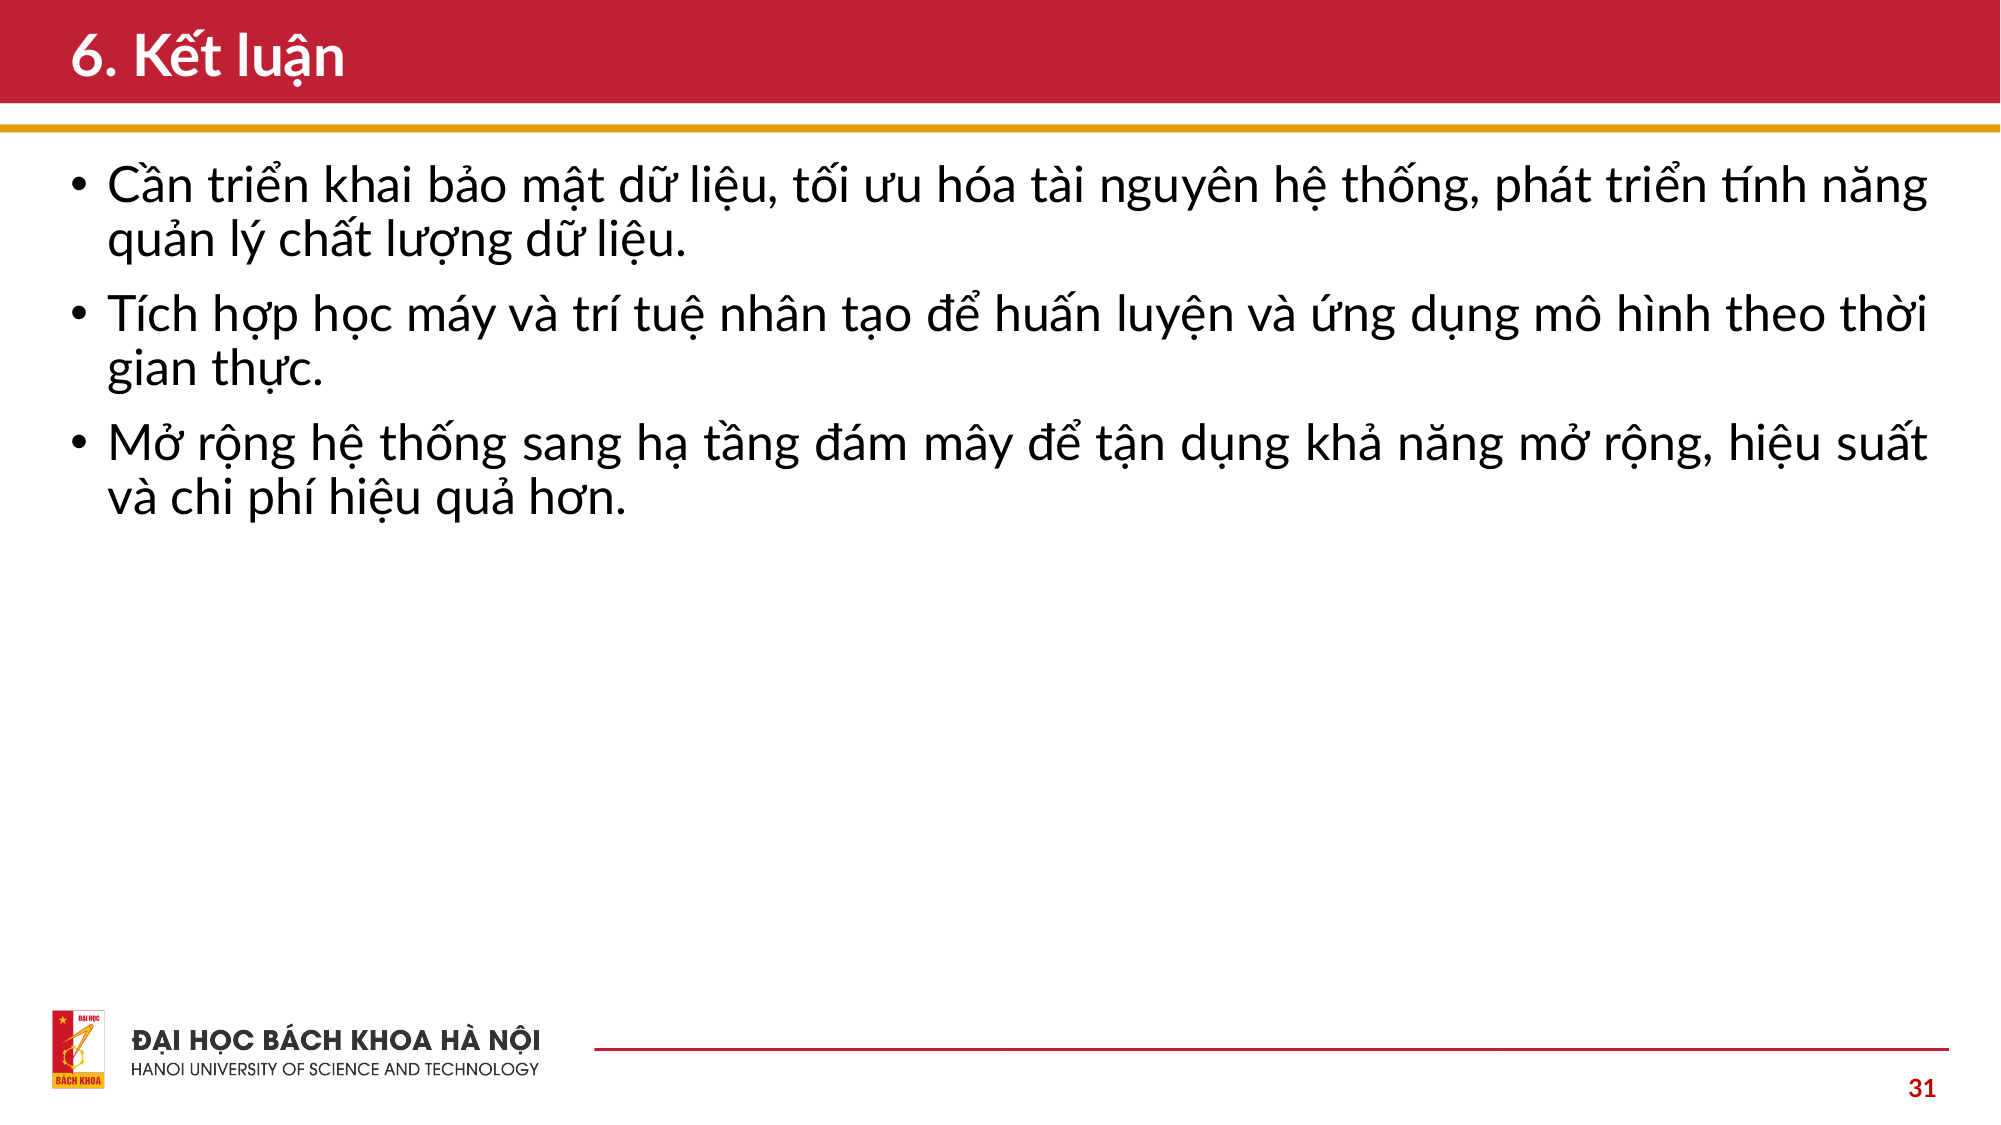

# 6. Kết luận
Cần triển khai bảo mật dữ liệu, tối ưu hóa tài nguyên hệ thống, phát triển tính năng quản lý chất lượng dữ liệu.
Tích hợp học máy và trí tuệ nhân tạo để huấn luyện và ứng dụng mô hình theo thời gian thực.
Mở rộng hệ thống sang hạ tầng đám mây để tận dụng khả năng mở rộng, hiệu suất và chi phí hiệu quả hơn.
31